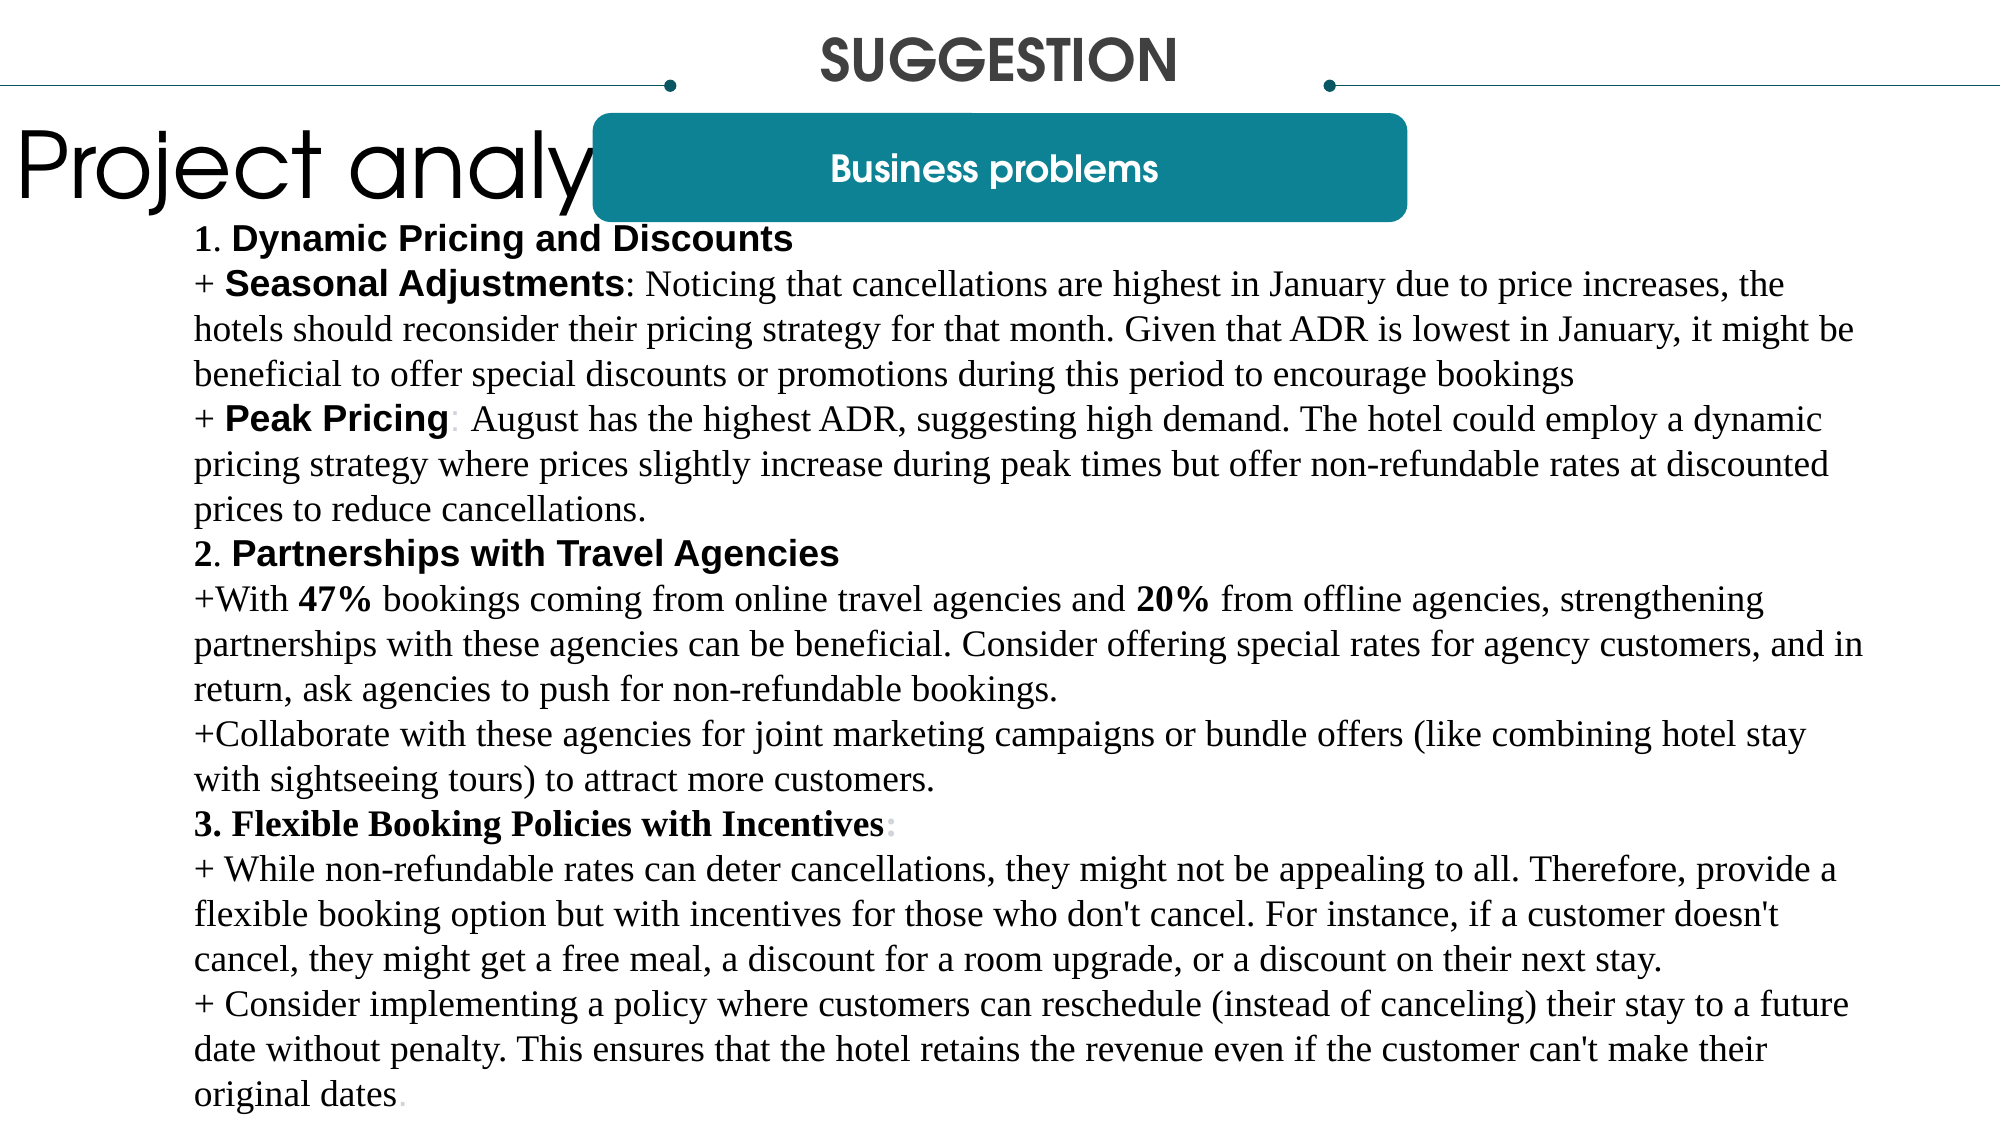

SUGGESTION
Project analysis slide 8
Business problems
1. Dynamic Pricing and Discounts
+ Seasonal Adjustments: Noticing that cancellations are highest in January due to price increases, the hotels should reconsider their pricing strategy for that month. Given that ADR is lowest in January, it might be beneficial to offer special discounts or promotions during this period to encourage bookings
+ Peak Pricing: August has the highest ADR, suggesting high demand. The hotel could employ a dynamic pricing strategy where prices slightly increase during peak times but offer non-refundable rates at discounted prices to reduce cancellations.
2. Partnerships with Travel Agencies
+With 47% bookings coming from online travel agencies and 20% from offline agencies, strengthening partnerships with these agencies can be beneficial. Consider offering special rates for agency customers, and in return, ask agencies to push for non-refundable bookings.
+Collaborate with these agencies for joint marketing campaigns or bundle offers (like combining hotel stay with sightseeing tours) to attract more customers.
3. Flexible Booking Policies with Incentives:
+ While non-refundable rates can deter cancellations, they might not be appealing to all. Therefore, provide a flexible booking option but with incentives for those who don't cancel. For instance, if a customer doesn't cancel, they might get a free meal, a discount for a room upgrade, or a discount on their next stay.
+ Consider implementing a policy where customers can reschedule (instead of canceling) their stay to a future date without penalty. This ensures that the hotel retains the revenue even if the customer can't make their original dates.